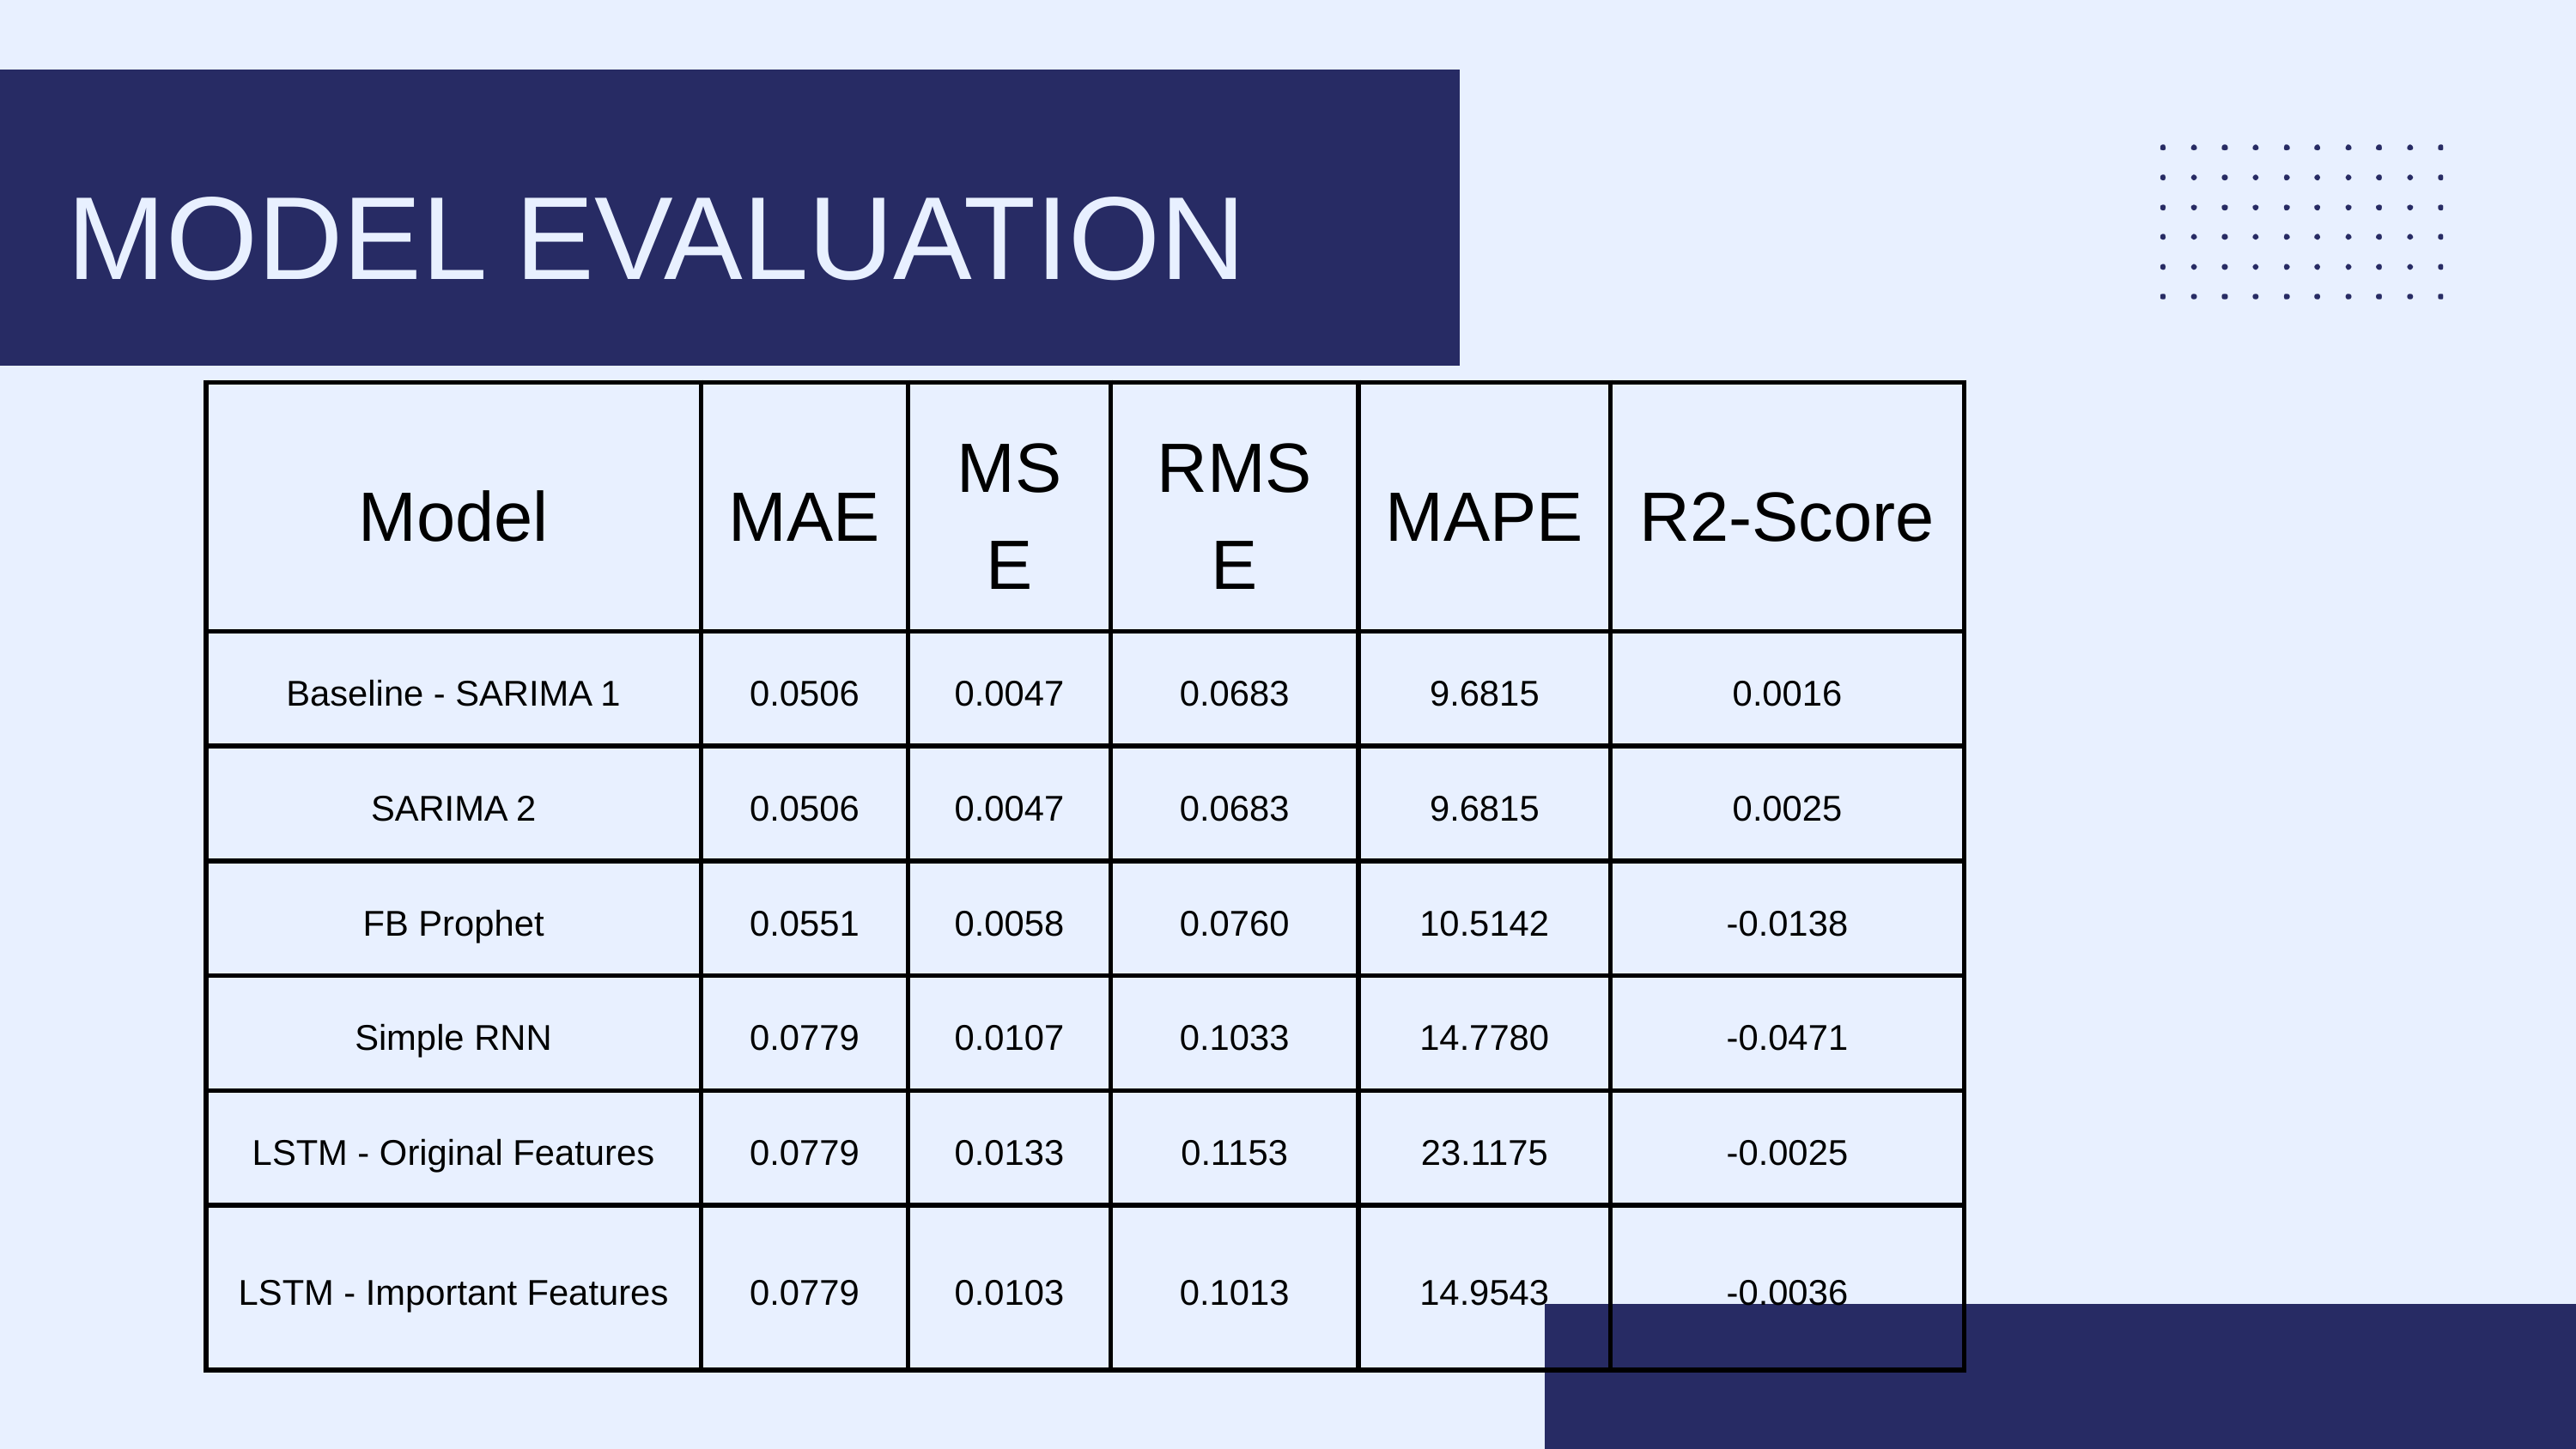

MODEL EVALUATION

| Model | MAE | MSE | RMSE | MAPE | R2-Score |
| --- | --- | --- | --- | --- | --- |
| Baseline - SARIMA 1 | 0.0506 | 0.0047 | 0.0683 | 9.6815 | 0.0016 |
| SARIMA 2 | 0.0506 | 0.0047 | 0.0683 | 9.6815 | 0.0025 |
| FB Prophet | 0.0551 | 0.0058 | 0.0760 | 10.5142 | -0.0138 |
| Simple RNN | 0.0779 | 0.0107 | 0.1033 | 14.7780 | -0.0471 |
| LSTM - Original Features | 0.0779 | 0.0133 | 0.1153 | 23.1175 | -0.0025 |
| LSTM - Important Features | 0.0779 | 0.0103 | 0.1013 | 14.9543 | -0.0036 |